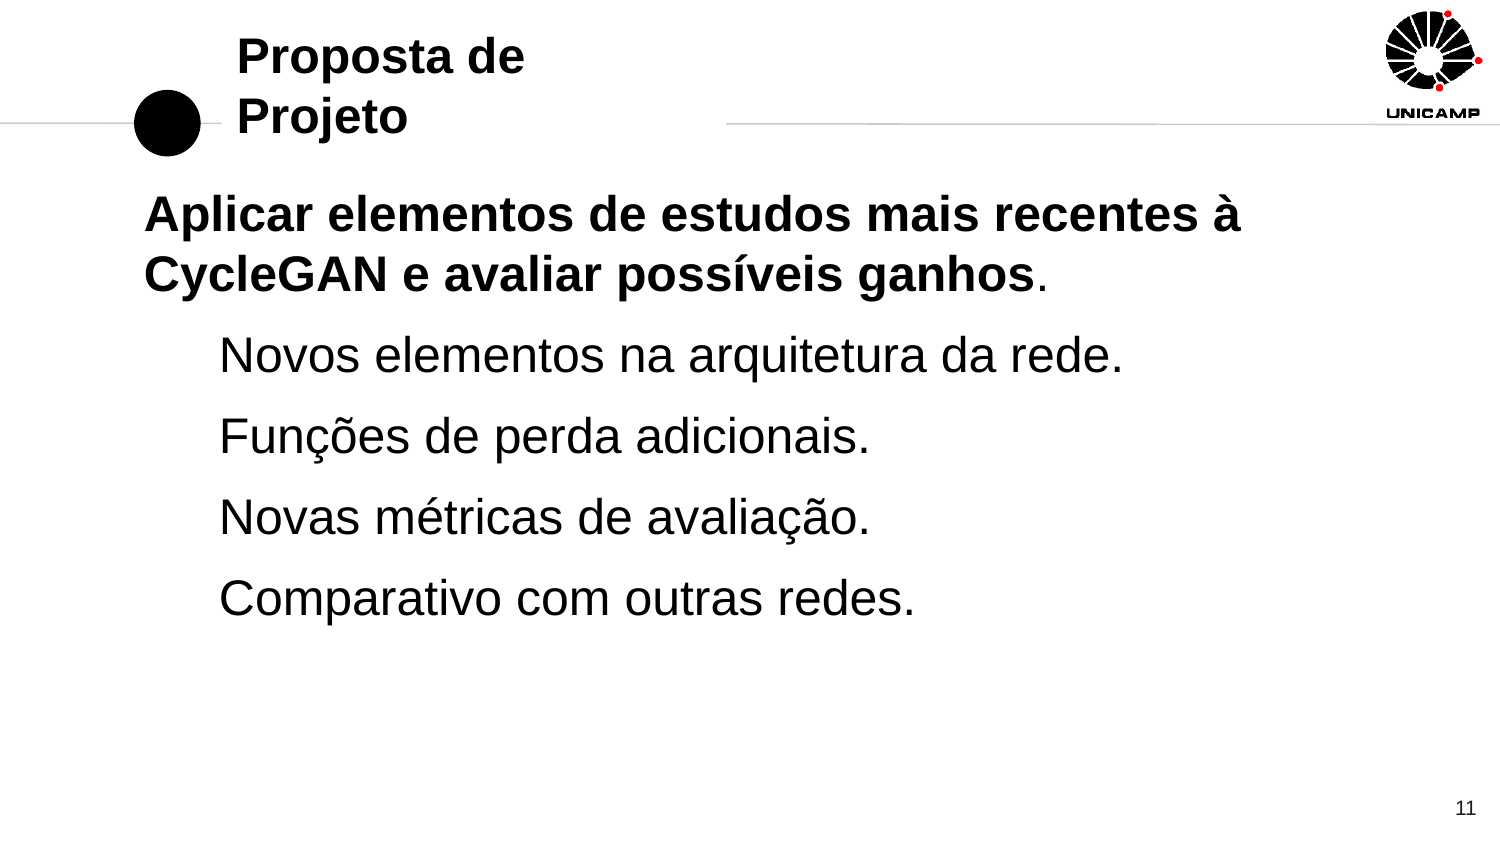

# Proposta de Projeto
Aplicar elementos de estudos mais recentes à CycleGAN e avaliar possíveis ganhos.
Novos elementos na arquitetura da rede.
Funções de perda adicionais.
Novas métricas de avaliação.
Comparativo com outras redes.
11